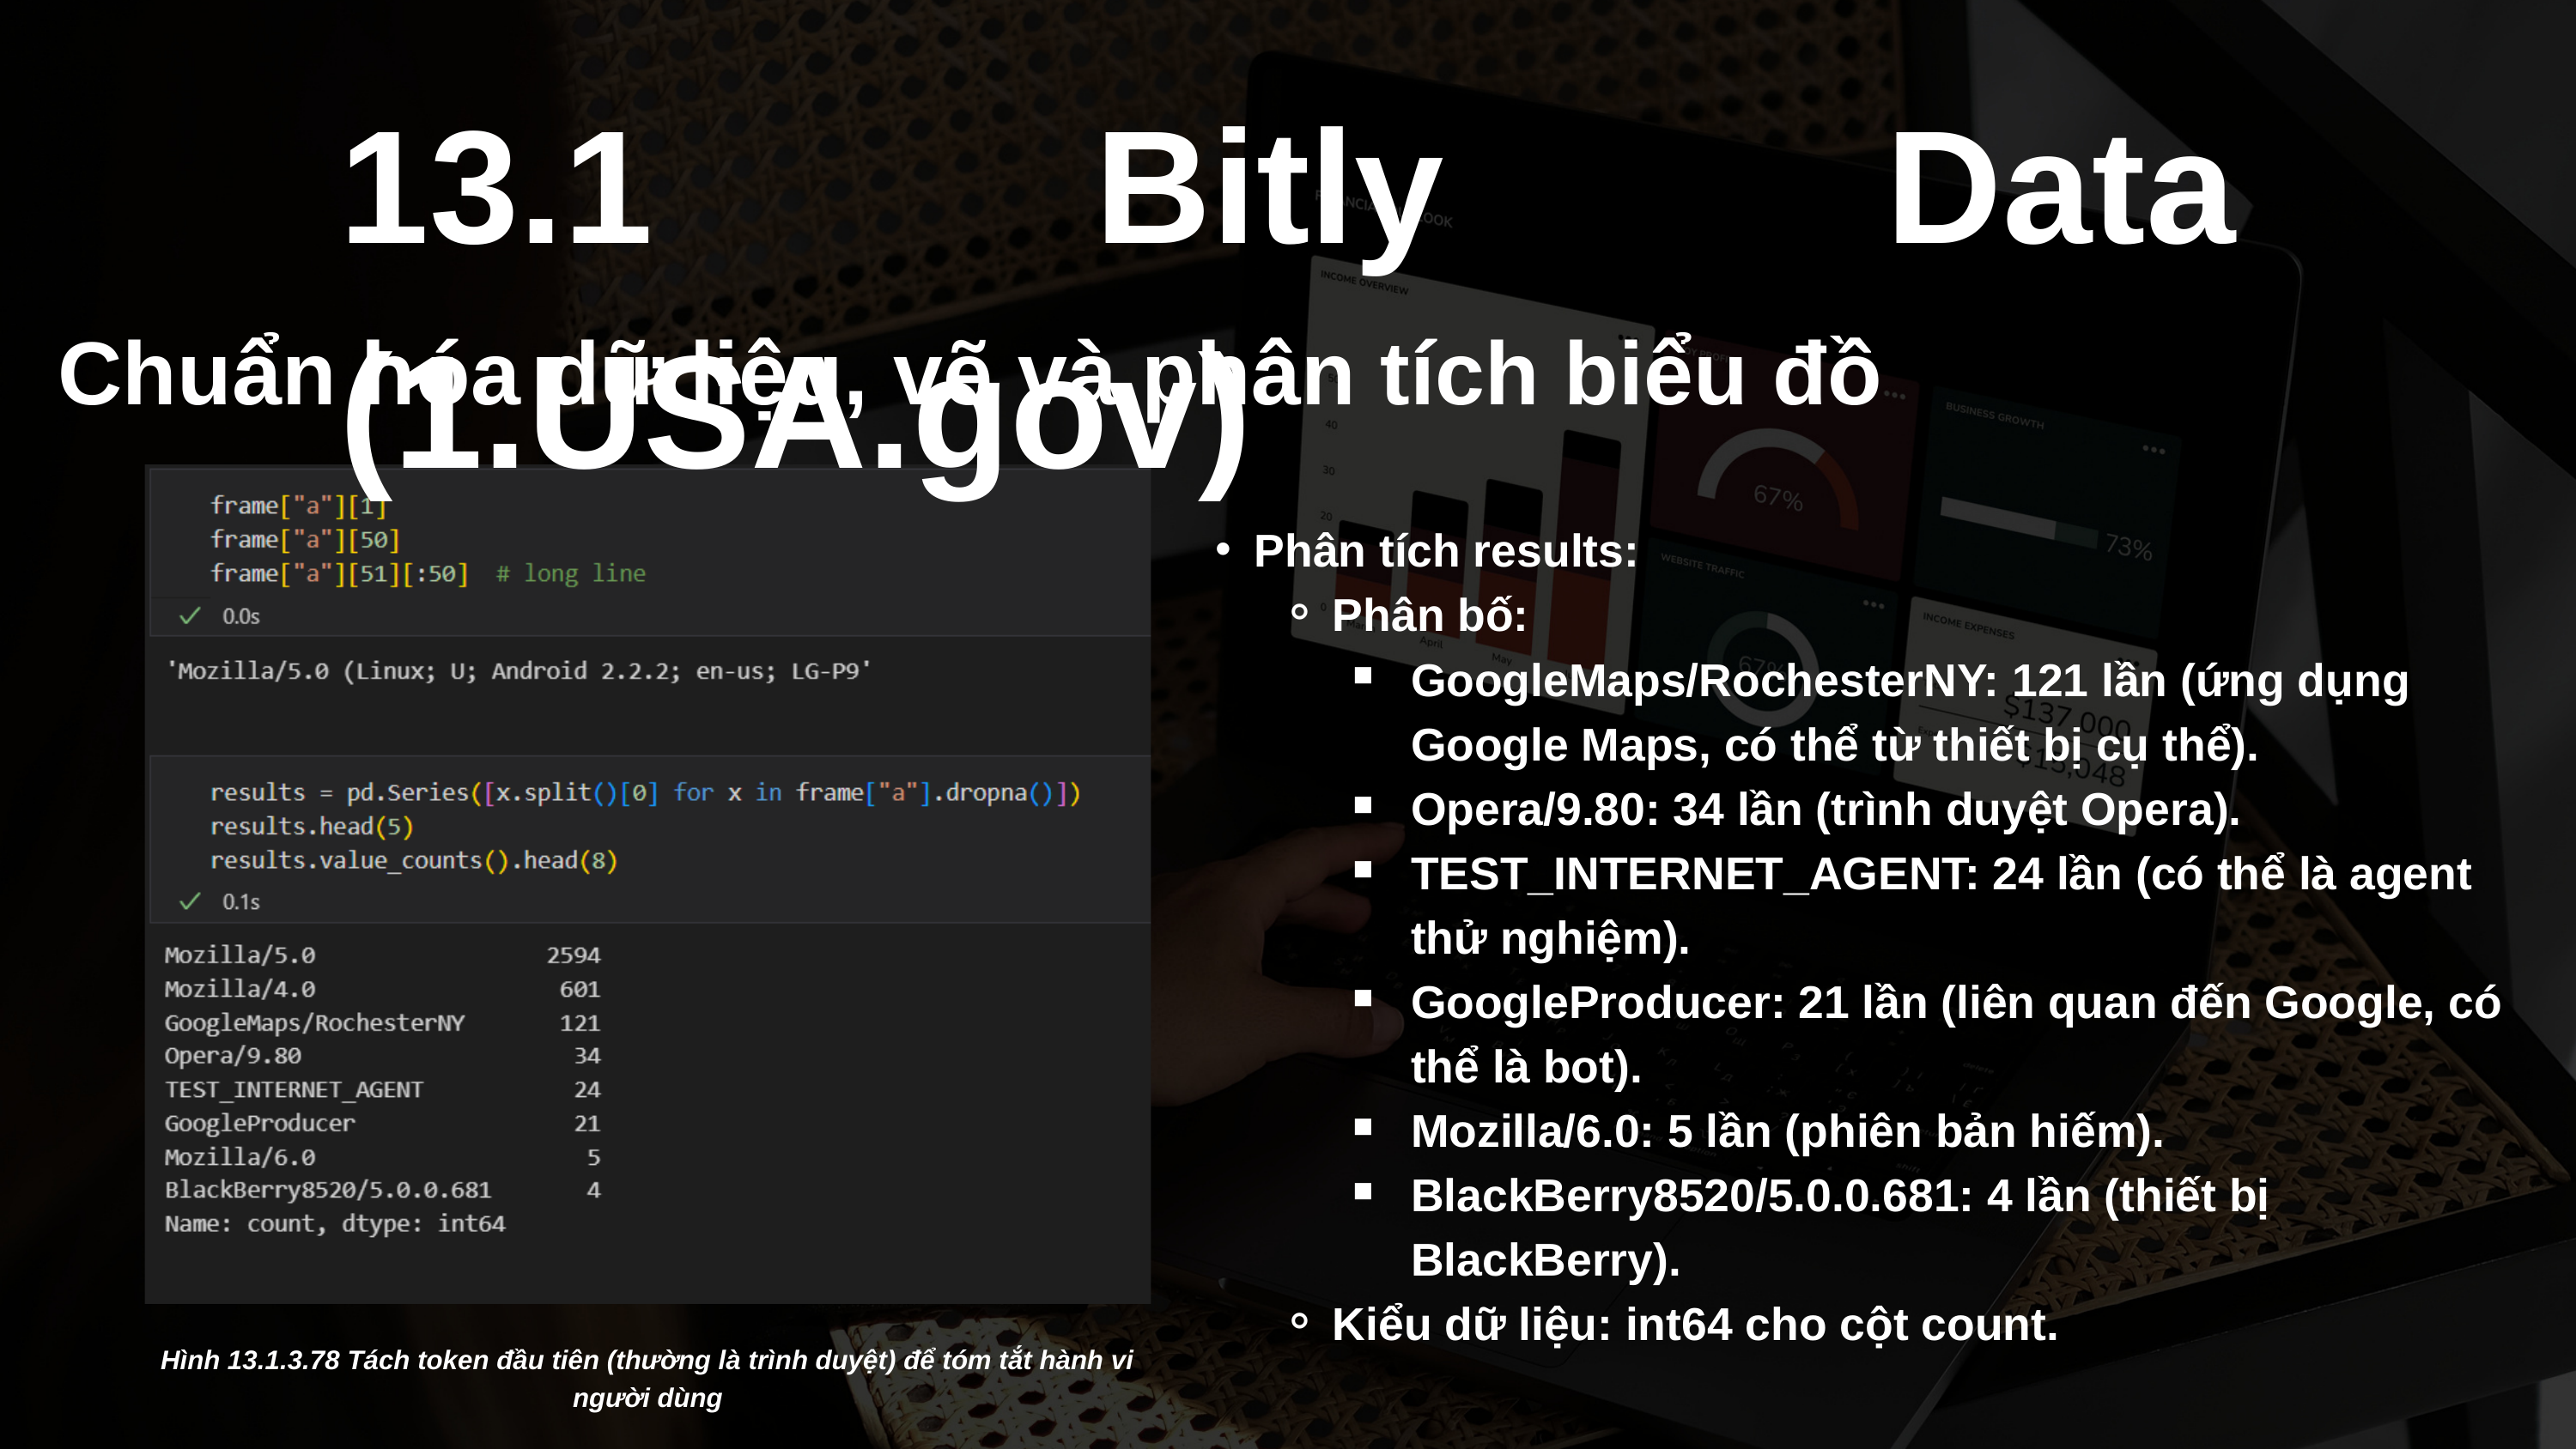

13.1 Bitly Data (1.USA.gov)
Chuẩn hóa dữ liệu, vẽ và phân tích biểu đồ

Phân tích results:
Phân bố:
GoogleMaps/RochesterNY: 121 lần (ứng dụng Google Maps, có thể từ thiết bị cụ thể).
Opera/9.80: 34 lần (trình duyệt Opera).
TEST_INTERNET_AGENT: 24 lần (có thể là agent thử nghiệm).
GoogleProducer: 21 lần (liên quan đến Google, có thể là bot).
Mozilla/6.0: 5 lần (phiên bản hiếm).
BlackBerry8520/5.0.0.681: 4 lần (thiết bị BlackBerry).
Kiểu dữ liệu: int64 cho cột count.

Hình 13.1.3.78 Tách token đầu tiên (thường là trình duyệt) để tóm tắt hành vi người dùng